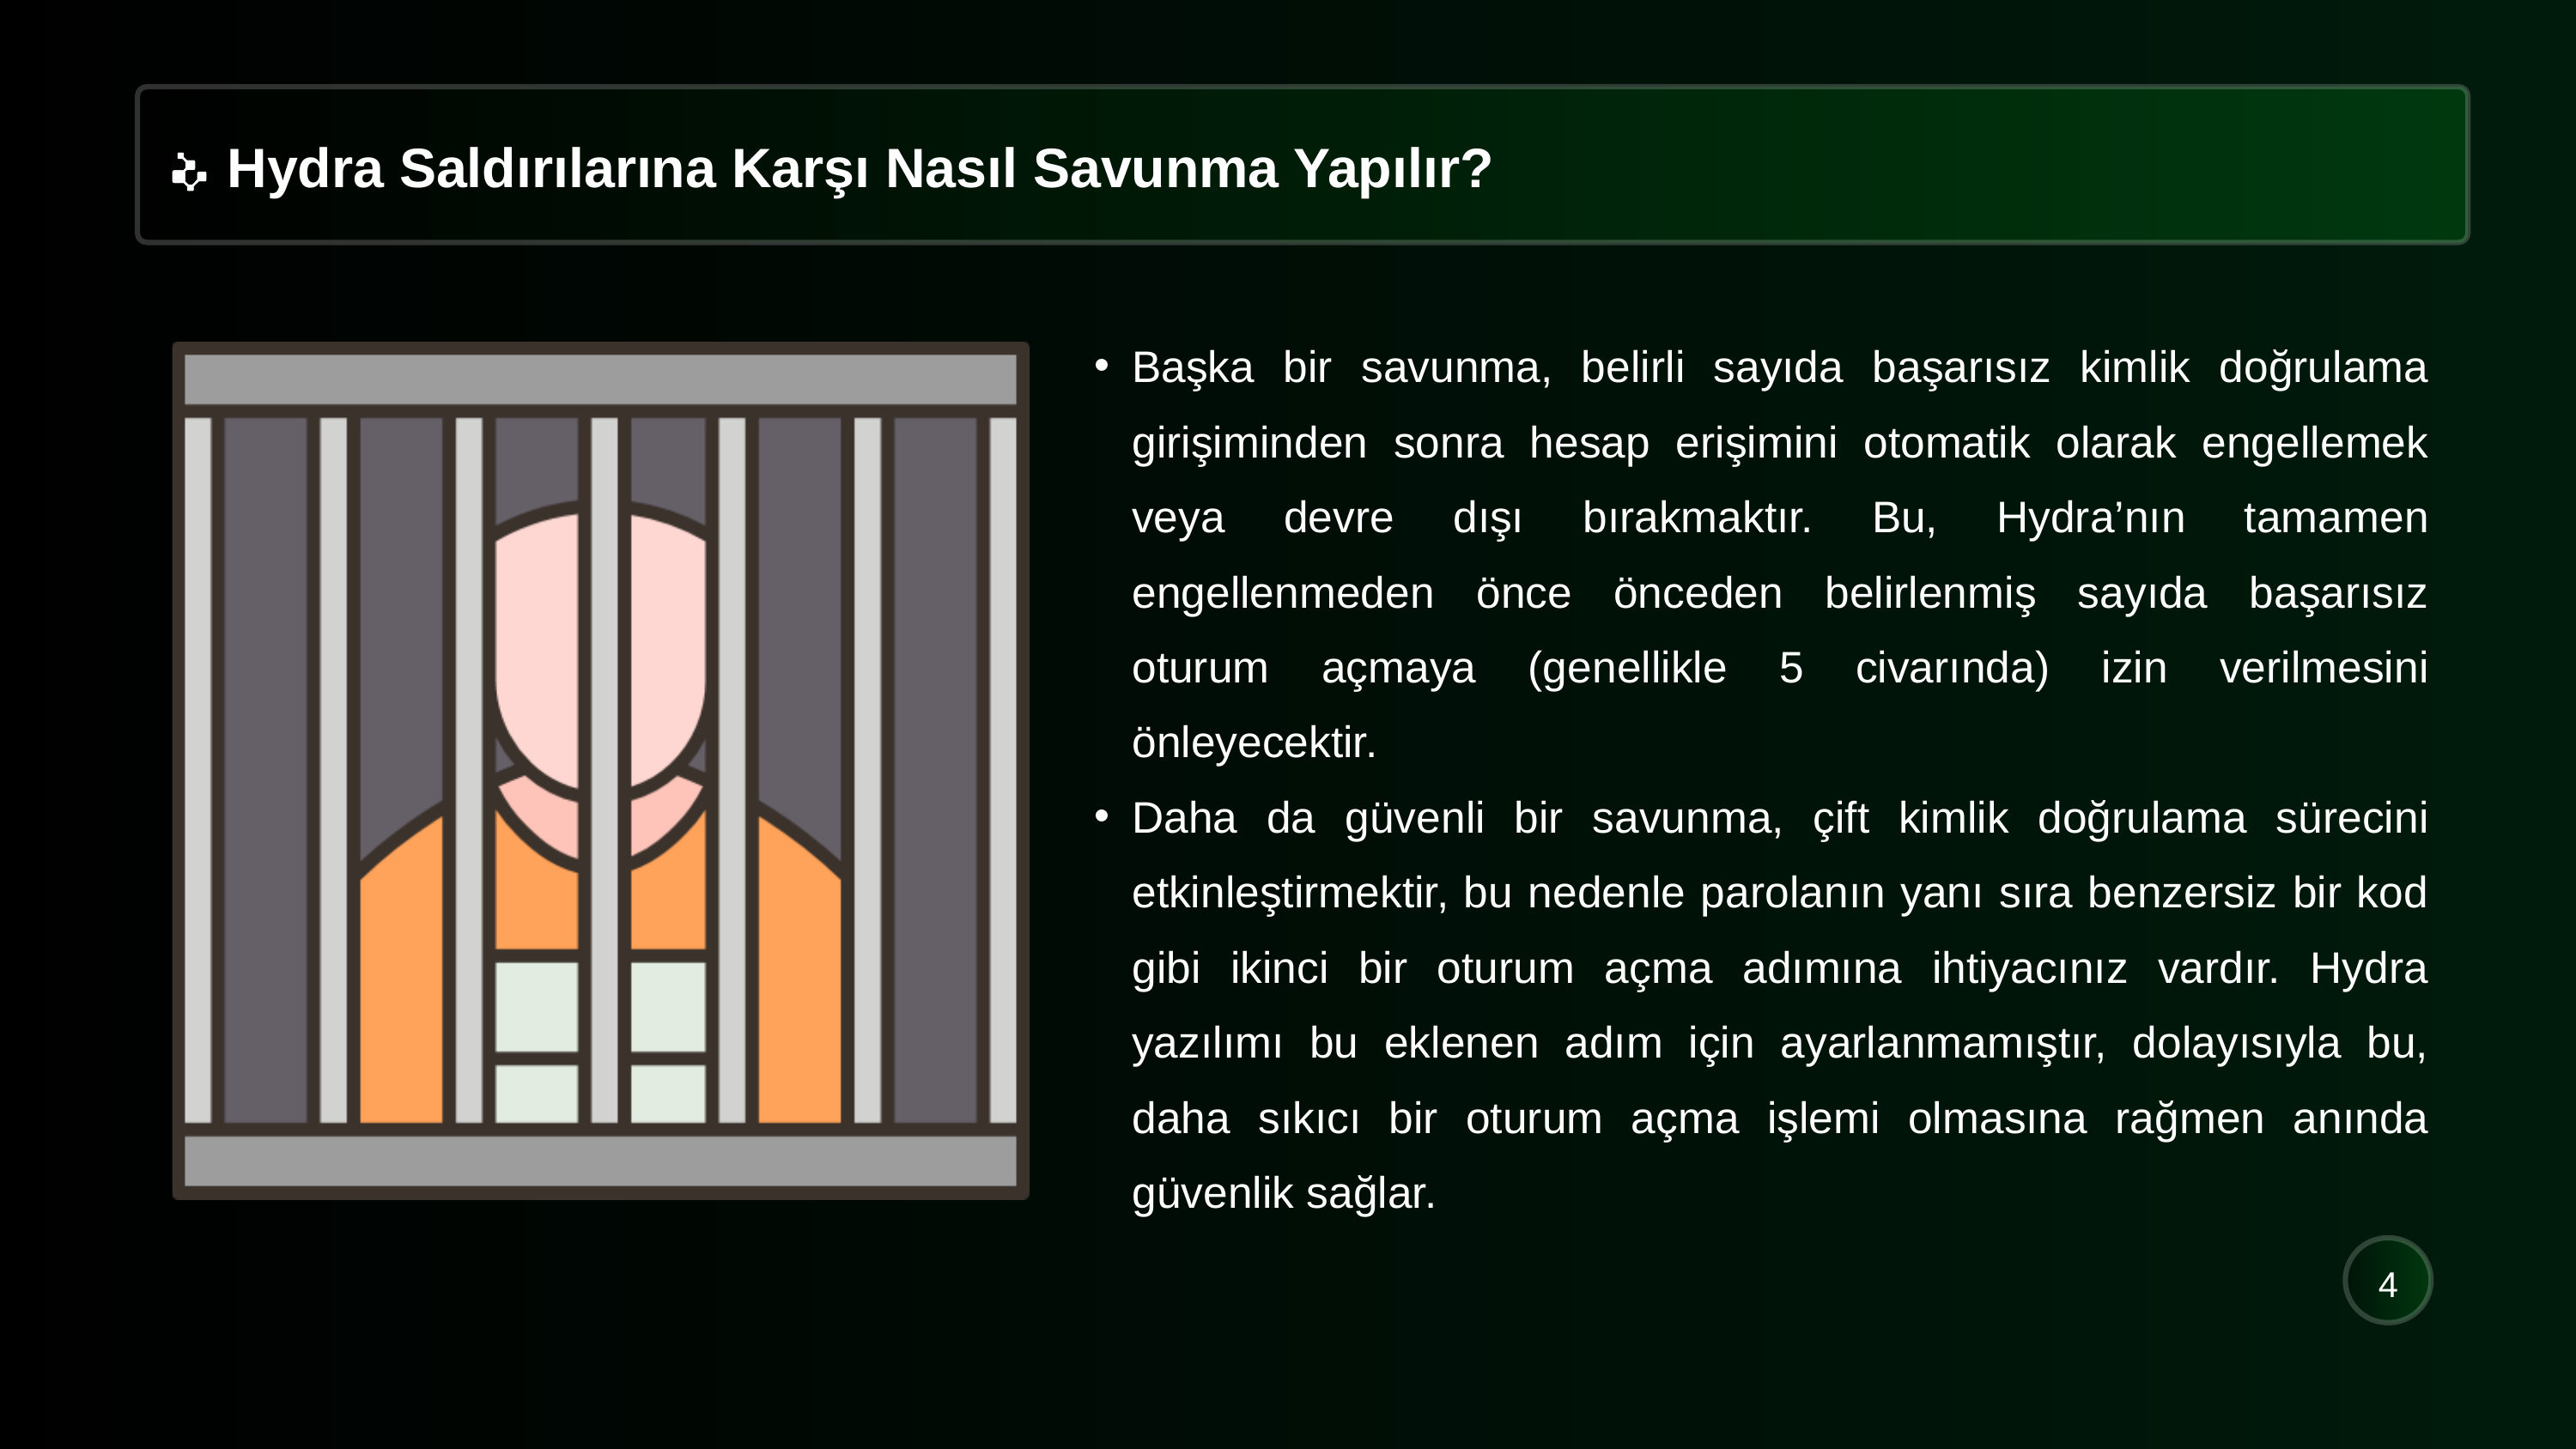

Hydra Saldırılarına Karşı Nasıl Savunma Yapılır?

Başka bir savunma, belirli sayıda başarısız kimlik doğrulama girişiminden sonra hesap erişimini otomatik olarak engellemek veya devre dışı bırakmaktır. Bu, Hydra’nın tamamen engellenmeden önce önceden belirlenmiş sayıda başarısız oturum açmaya (genellikle 5 civarında) izin verilmesini önleyecektir.
Daha da güvenli bir savunma, çift kimlik doğrulama sürecini etkinleştirmektir, bu nedenle parolanın yanı sıra benzersiz bir kod gibi ikinci bir oturum açma adımına ihtiyacınız vardır. Hydra yazılımı bu eklenen adım için ayarlanmamıştır, dolayısıyla bu, daha sıkıcı bir oturum açma işlemi olmasına rağmen anında güvenlik sağlar.

4